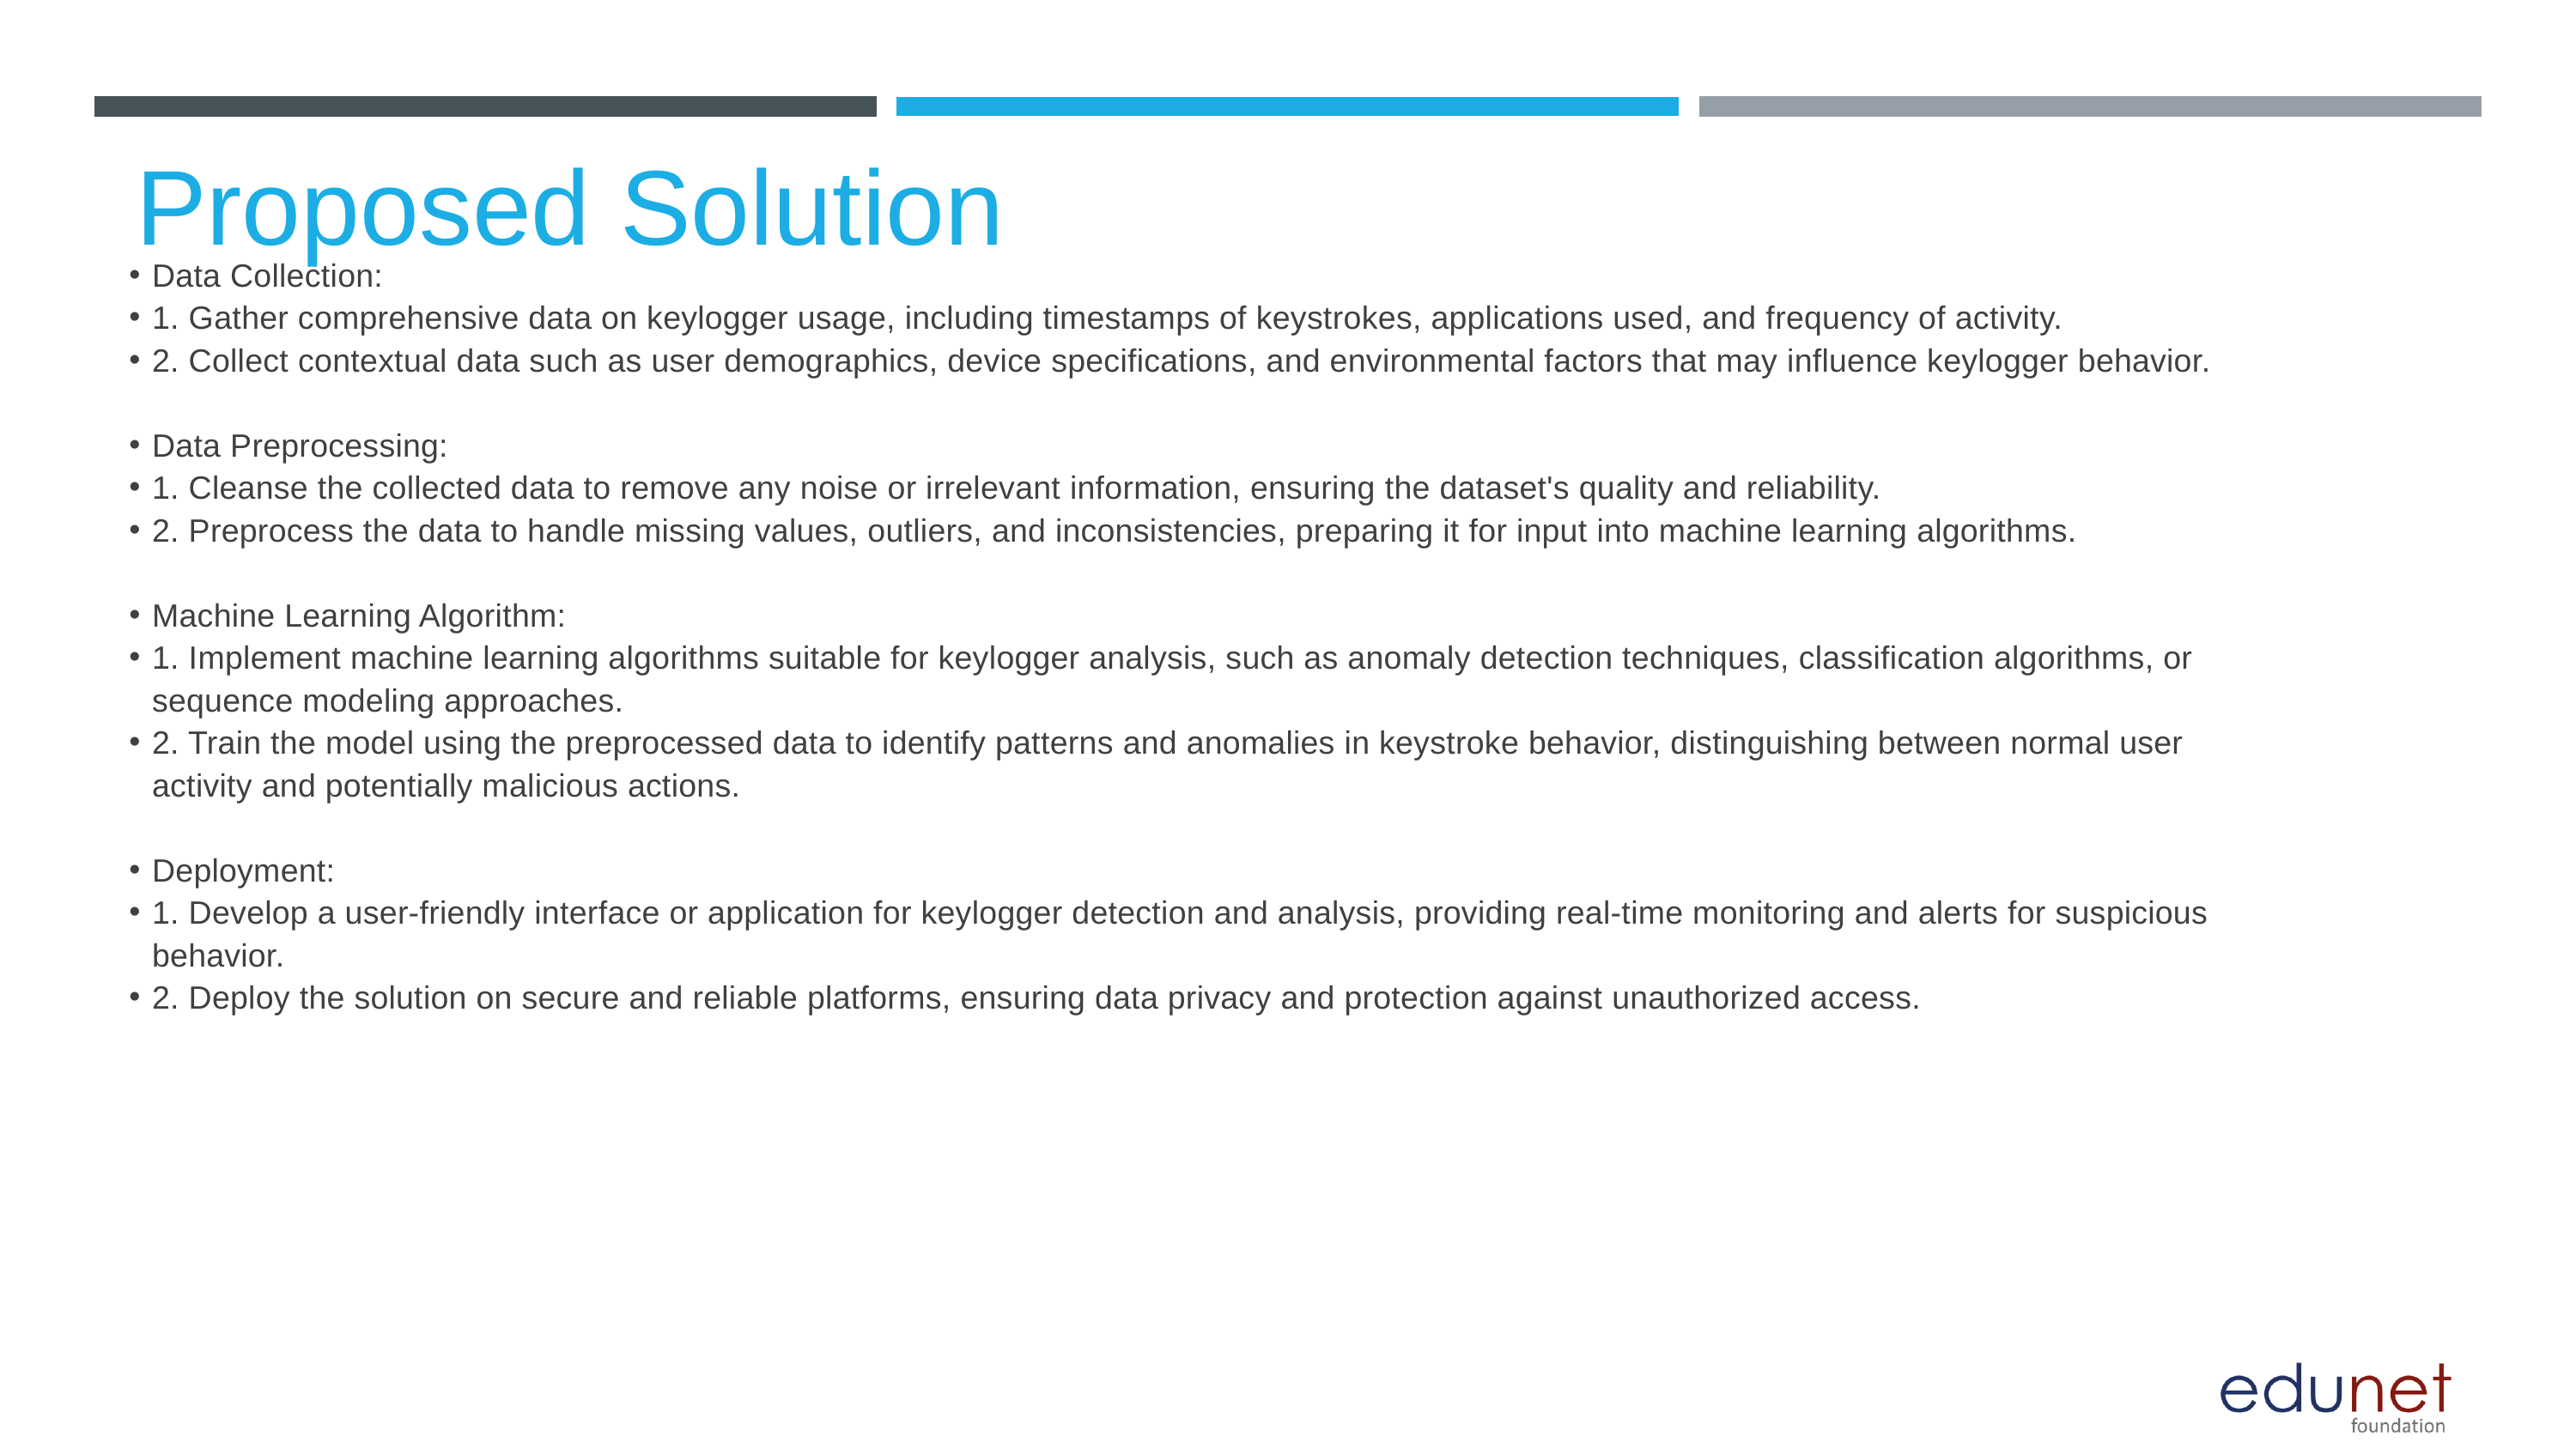

Proposed Solution

Data Collection:
1. Gather comprehensive data on keylogger usage, including timestamps of keystrokes, applications used, and frequency of activity.
2. Collect contextual data such as user demographics, device specifications, and environmental factors that may influence keylogger behavior.

Data Preprocessing:
1. Cleanse the collected data to remove any noise or irrelevant information, ensuring the dataset's quality and reliability.
2. Preprocess the data to handle missing values, outliers, and inconsistencies, preparing it for input into machine learning algorithms.

Machine Learning Algorithm:
1. Implement machine learning algorithms suitable for keylogger analysis, such as anomaly detection techniques, classification algorithms, or sequence modeling approaches.
2. Train the model using the preprocessed data to identify patterns and anomalies in keystroke behavior, distinguishing between normal user activity and potentially malicious actions.

Deployment:
1. Develop a user-friendly interface or application for keylogger detection and analysis, providing real-time monitoring and alerts for suspicious behavior.
2. Deploy the solution on secure and reliable platforms, ensuring data privacy and protection against unauthorized access.